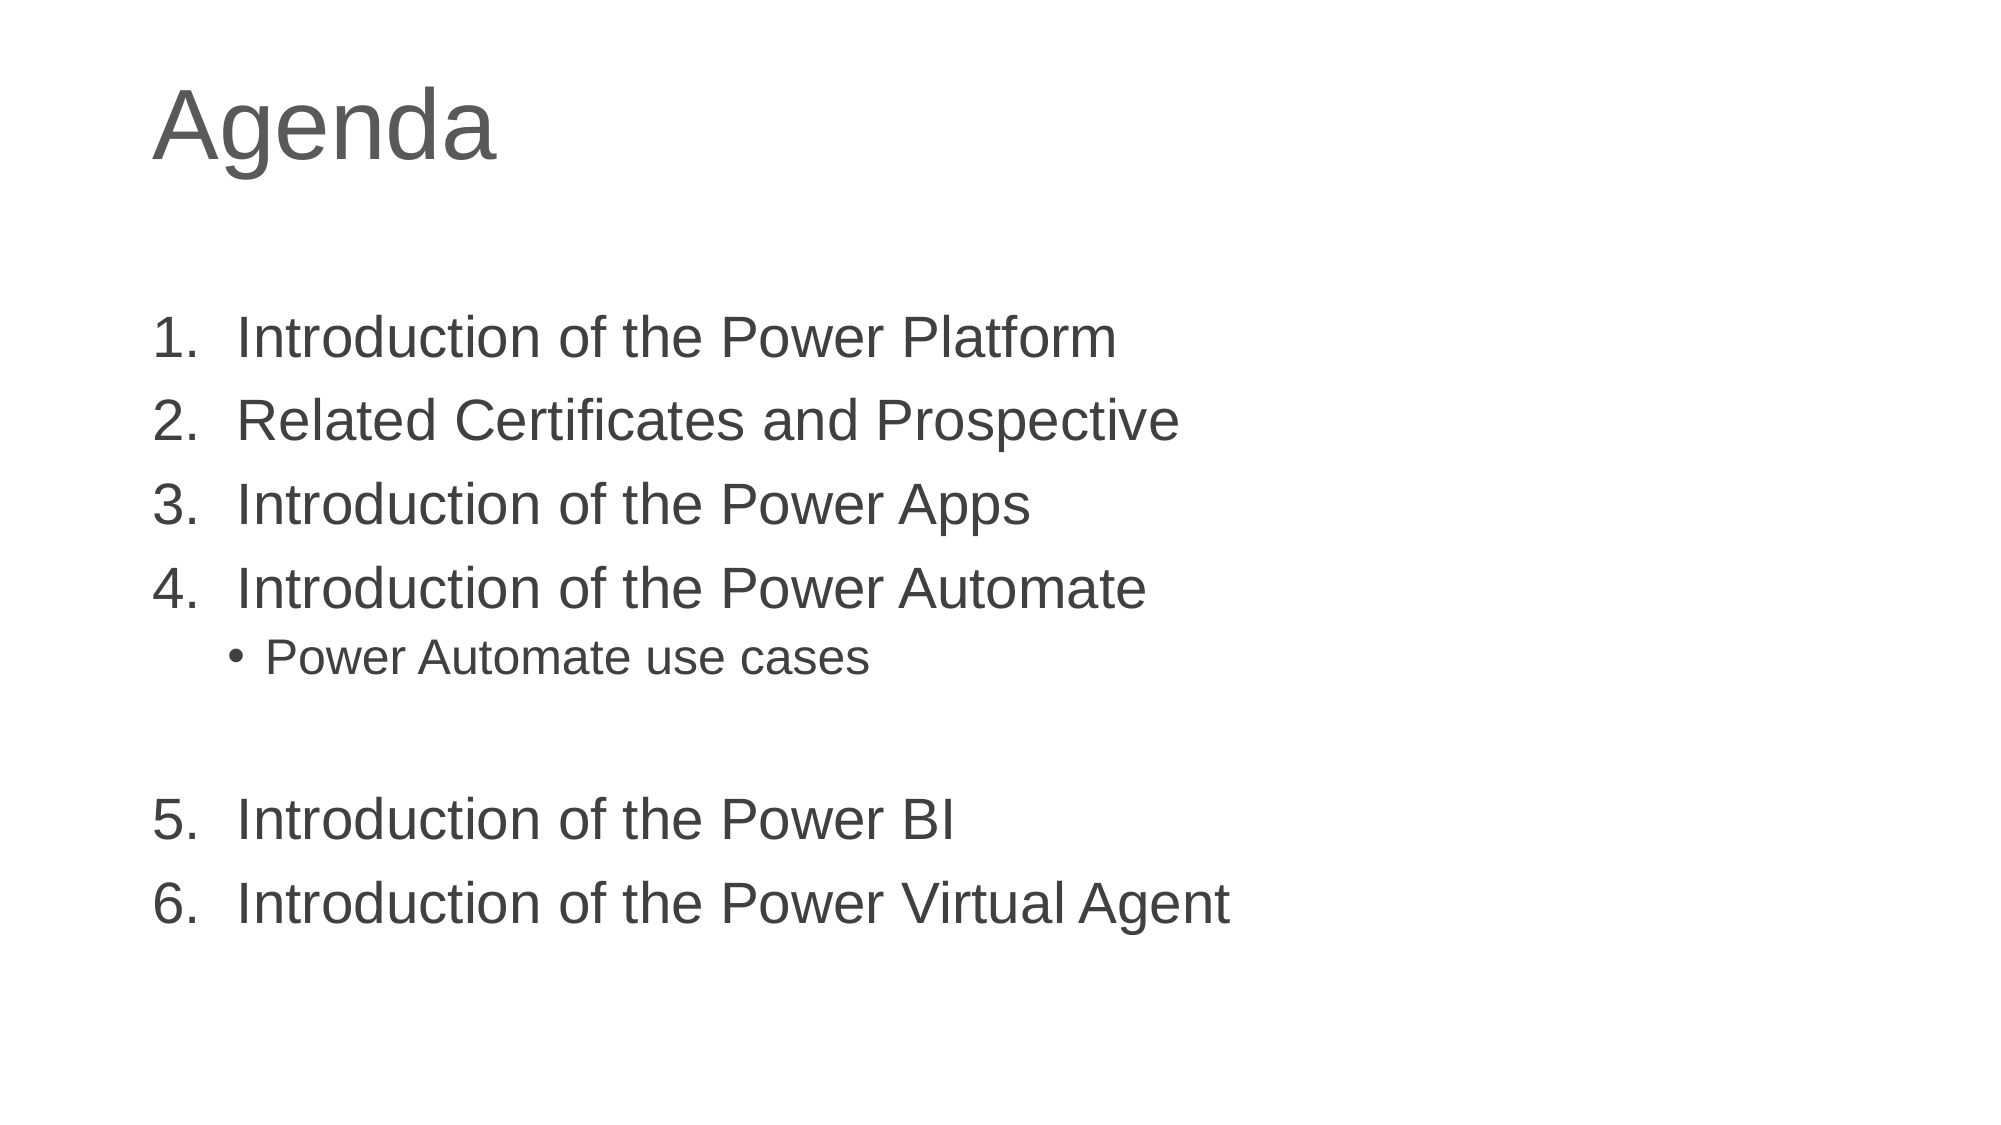

# Agenda
Introduction of the Power Platform
Related Certificates and Prospective
Introduction of the Power Apps
Introduction of the Power Automate
Power Automate use cases

Introduction of the Power BI
Introduction of the Power Virtual Agent